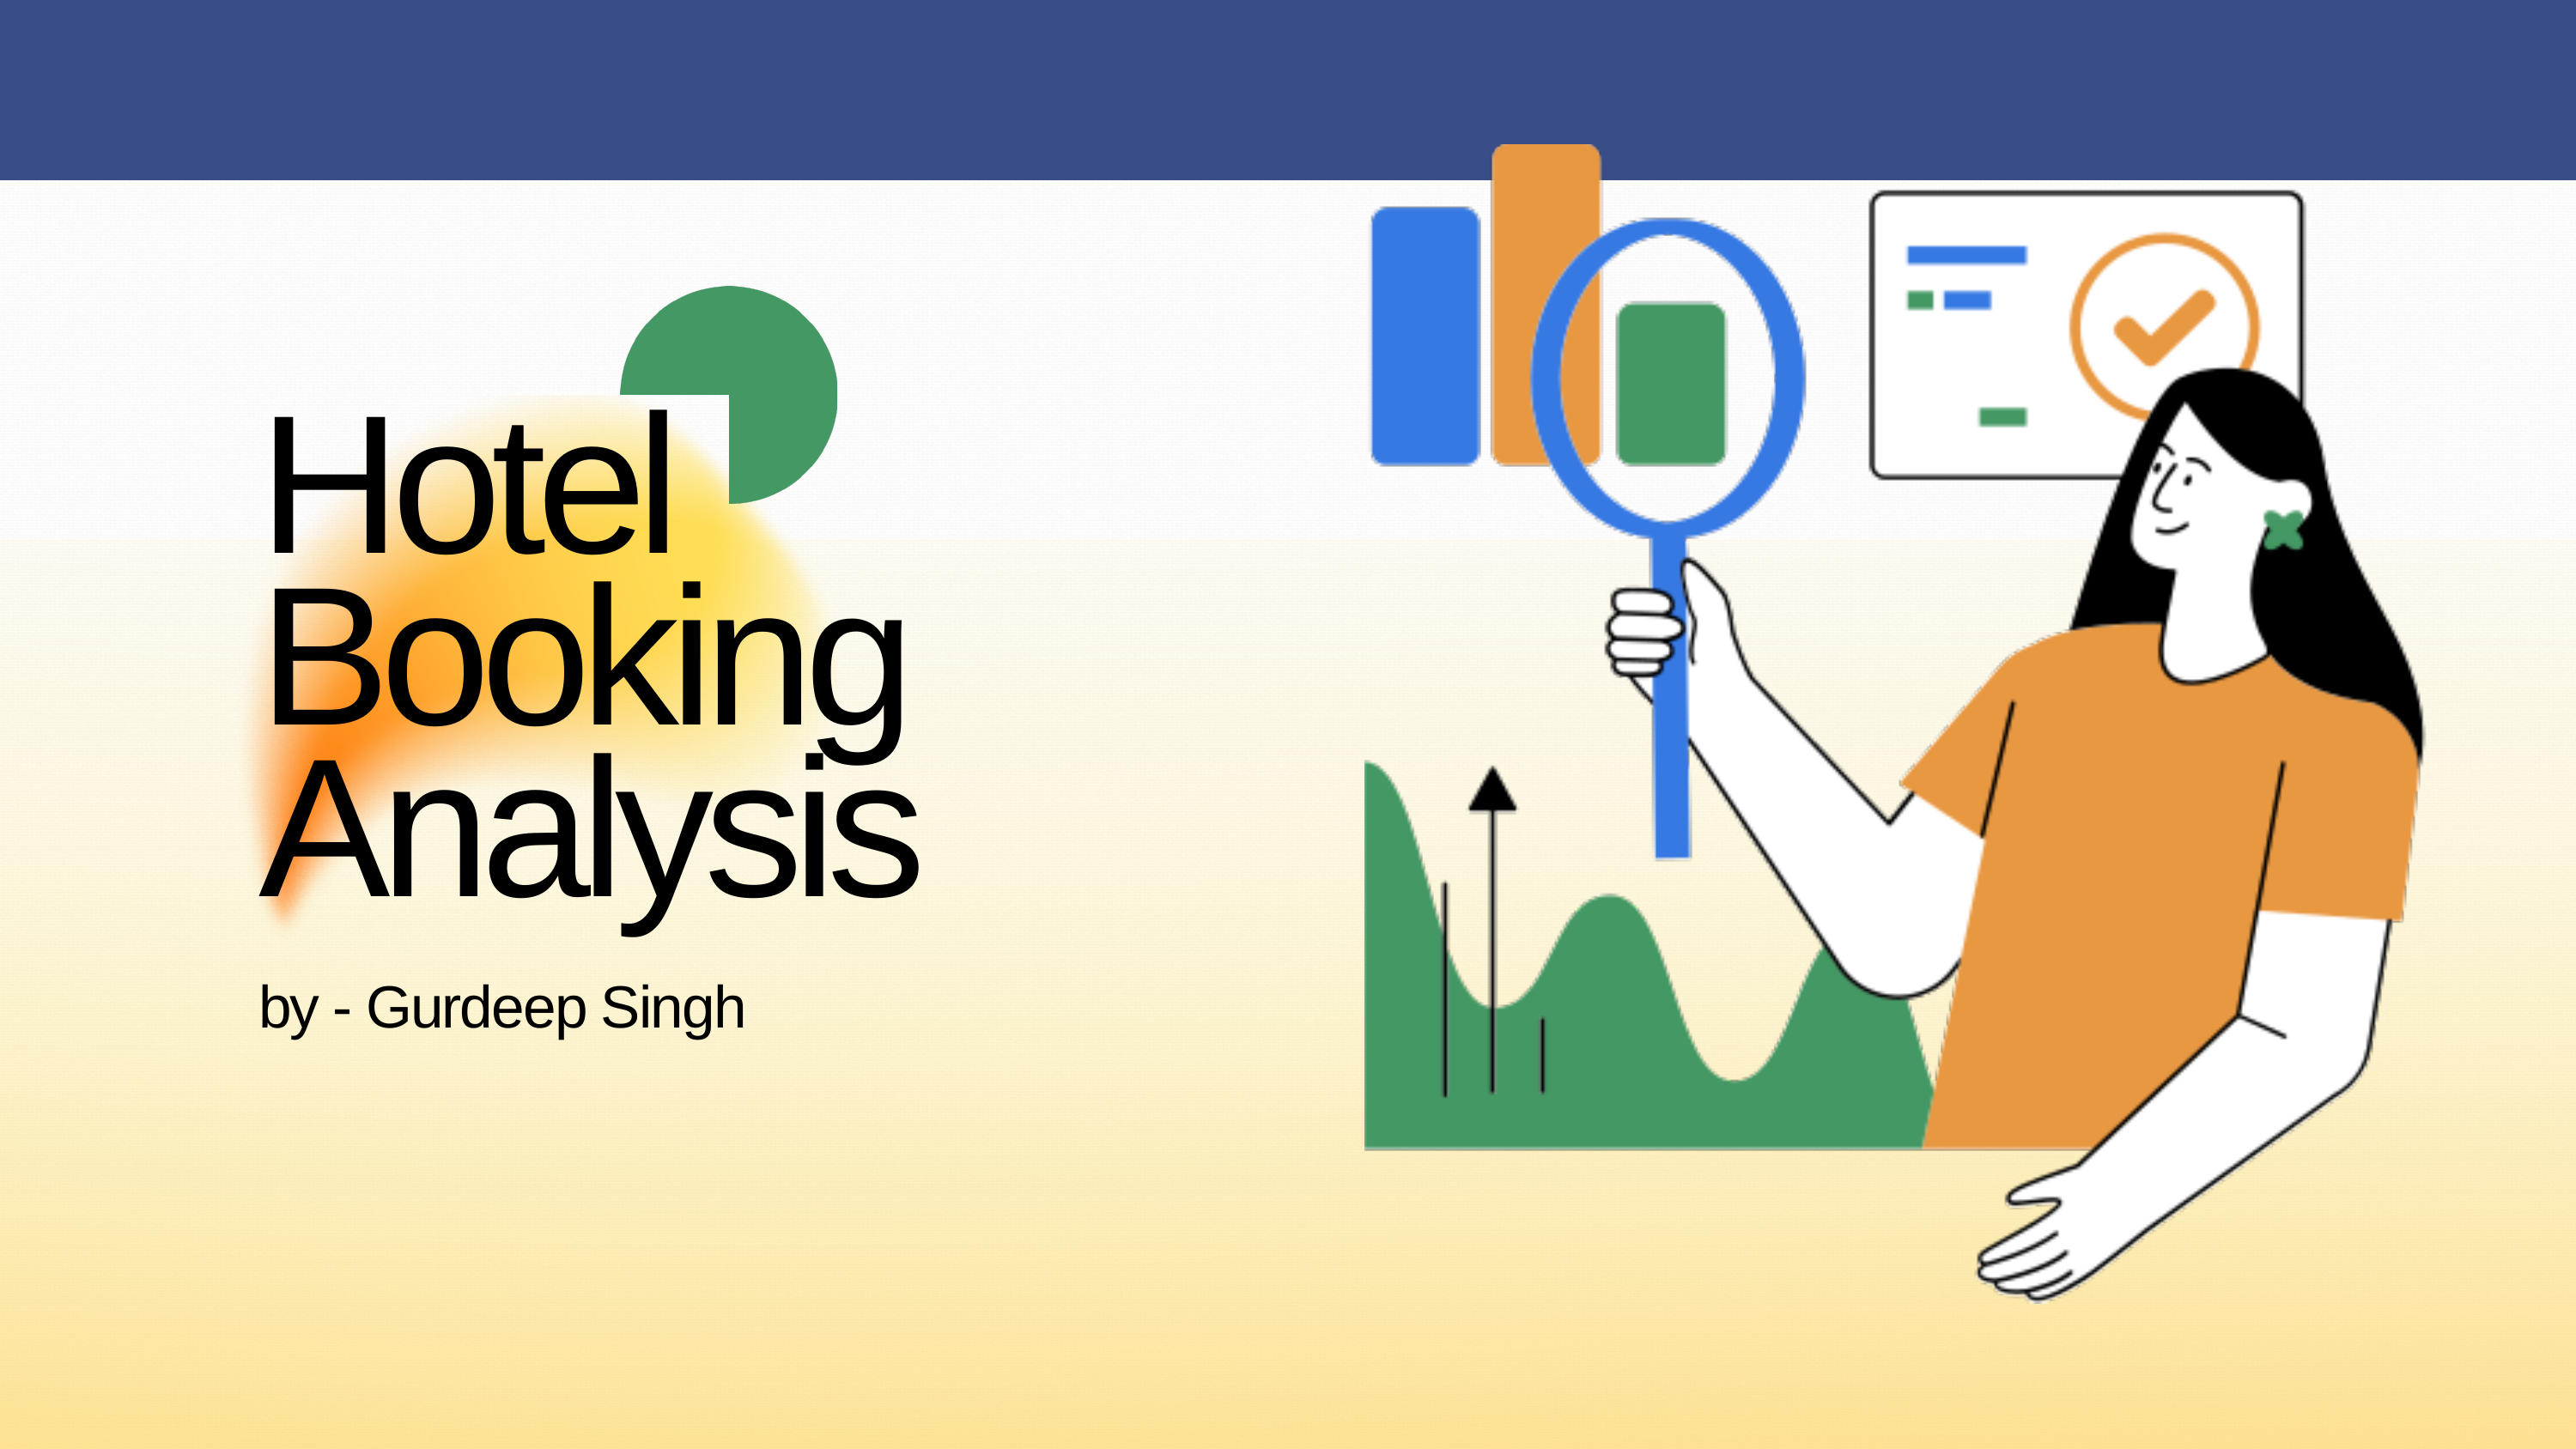

Hotel
Booking
Analysis

by - Gurdeep Singh